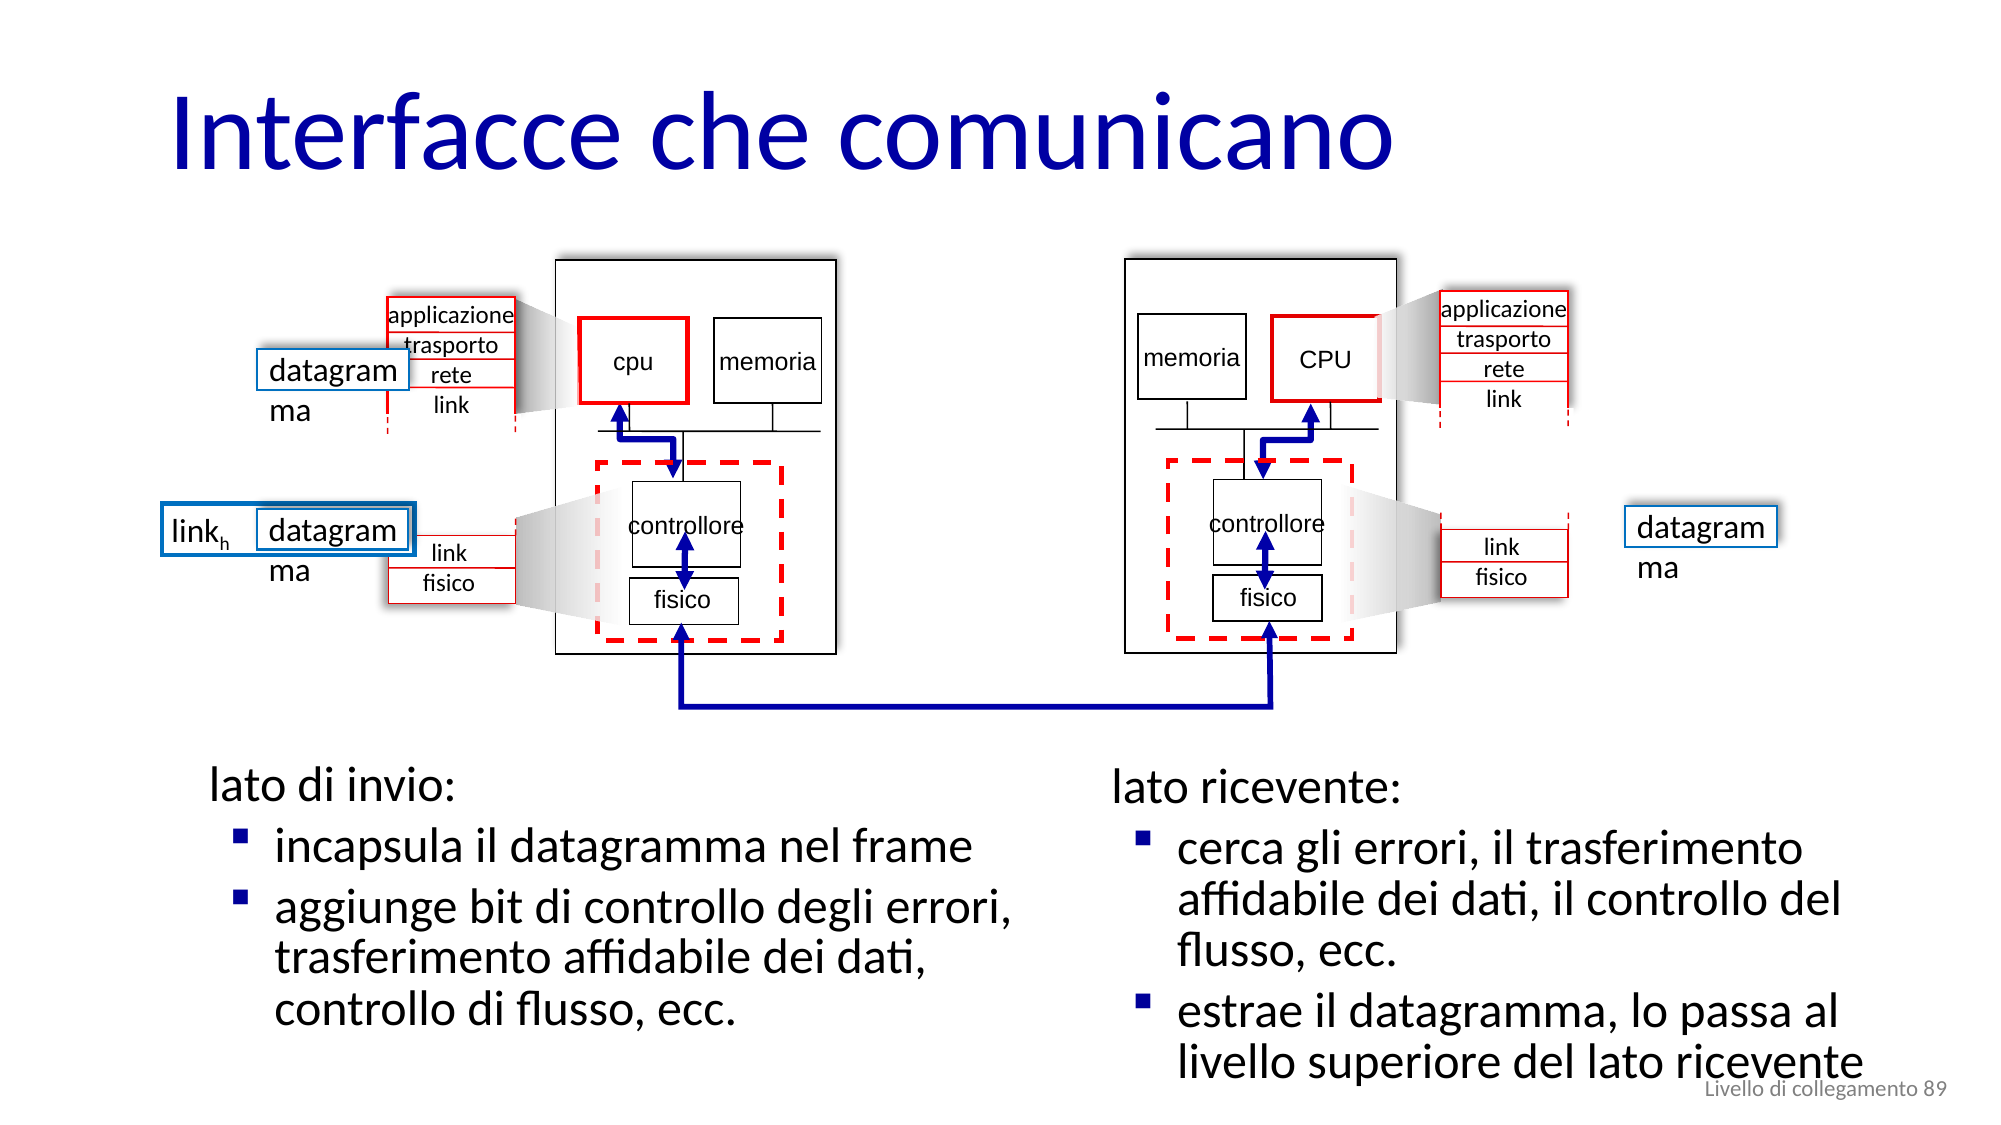

# Interfacce che comunicano

memoria
CPU

controllore

fisico

cpu
memoria

controllore

fisico

applicazione
trasporto
rete
link

link
fisico

applicazione
trasporto
rete
link

link
fisico

datagramma

datagramma

linkh

datagramma

linkh

lato di invio:
incapsula il datagramma nel frame
aggiunge bit di controllo degli errori, trasferimento affidabile dei dati, controllo di flusso, ecc.
lato ricevente:
cerca gli errori, il trasferimento affidabile dei dati, il controllo del flusso, ecc.
estrae il datagramma, lo passa al livello superiore del lato ricevente
Livello di collegamento 89